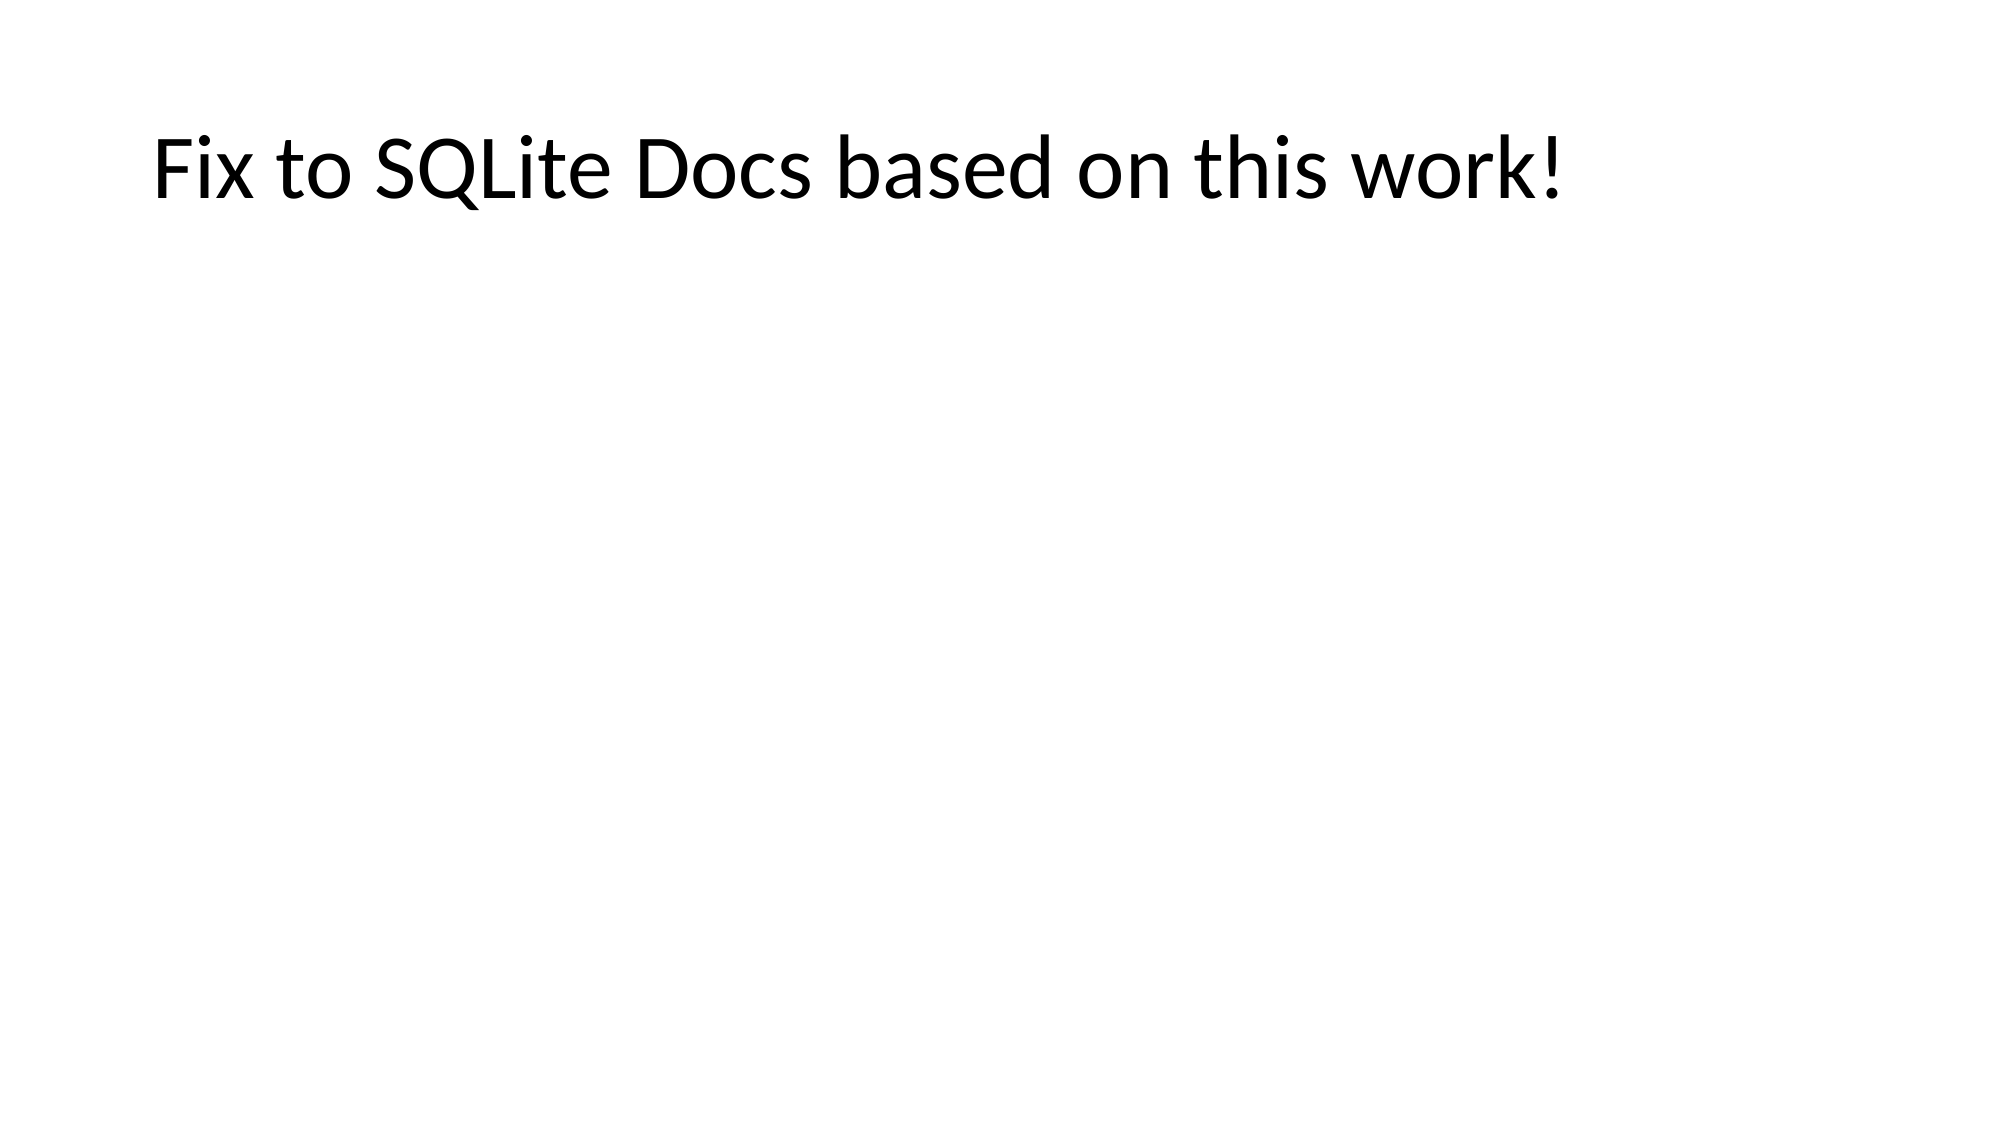

# Fix to SQLite Docs based on this work!